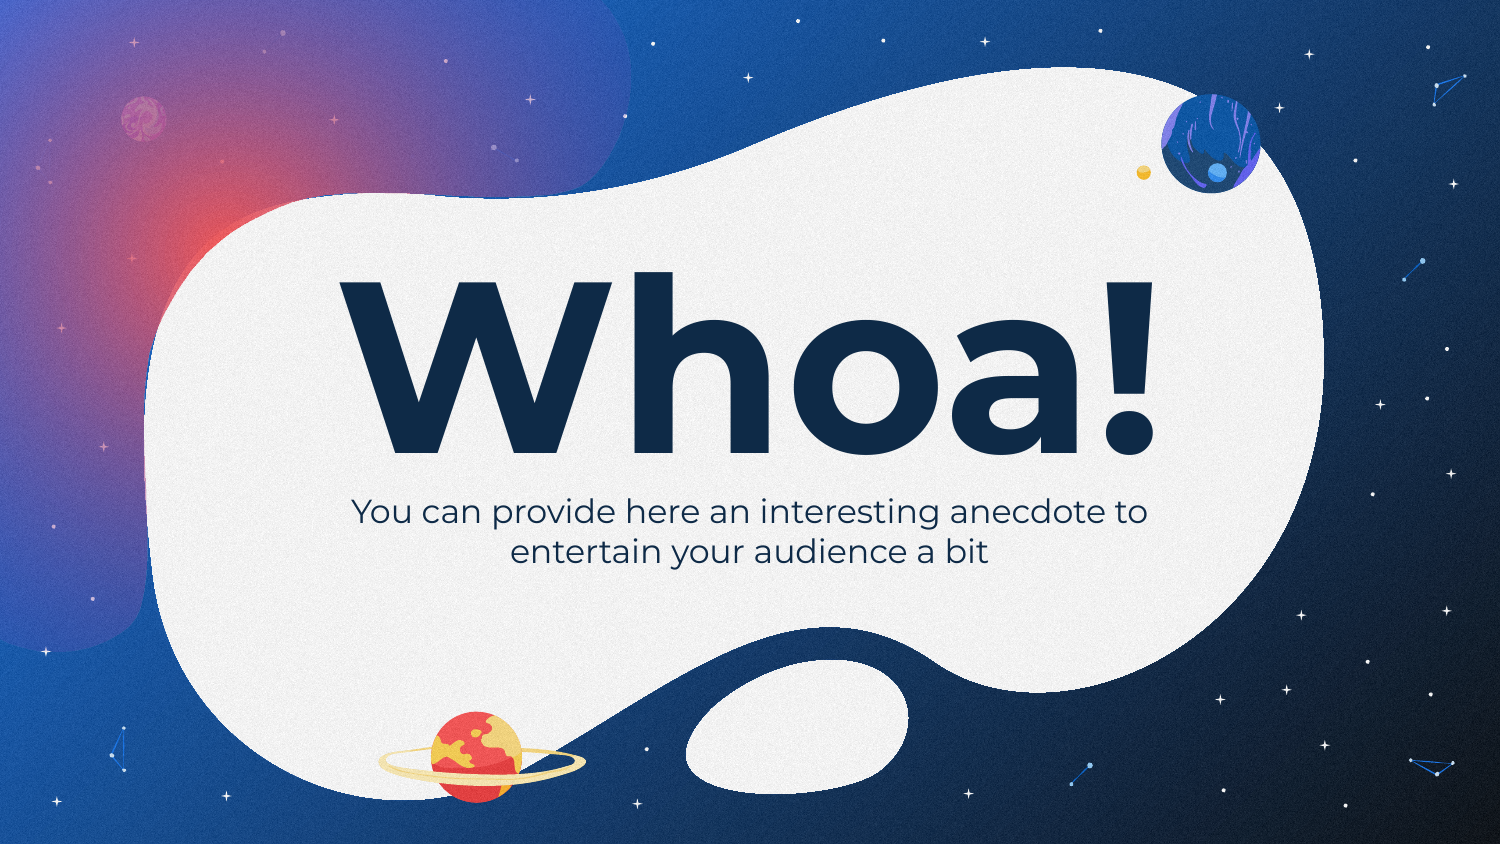

# Whoa!
You can provide here an interesting anecdote to entertain your audience a bit